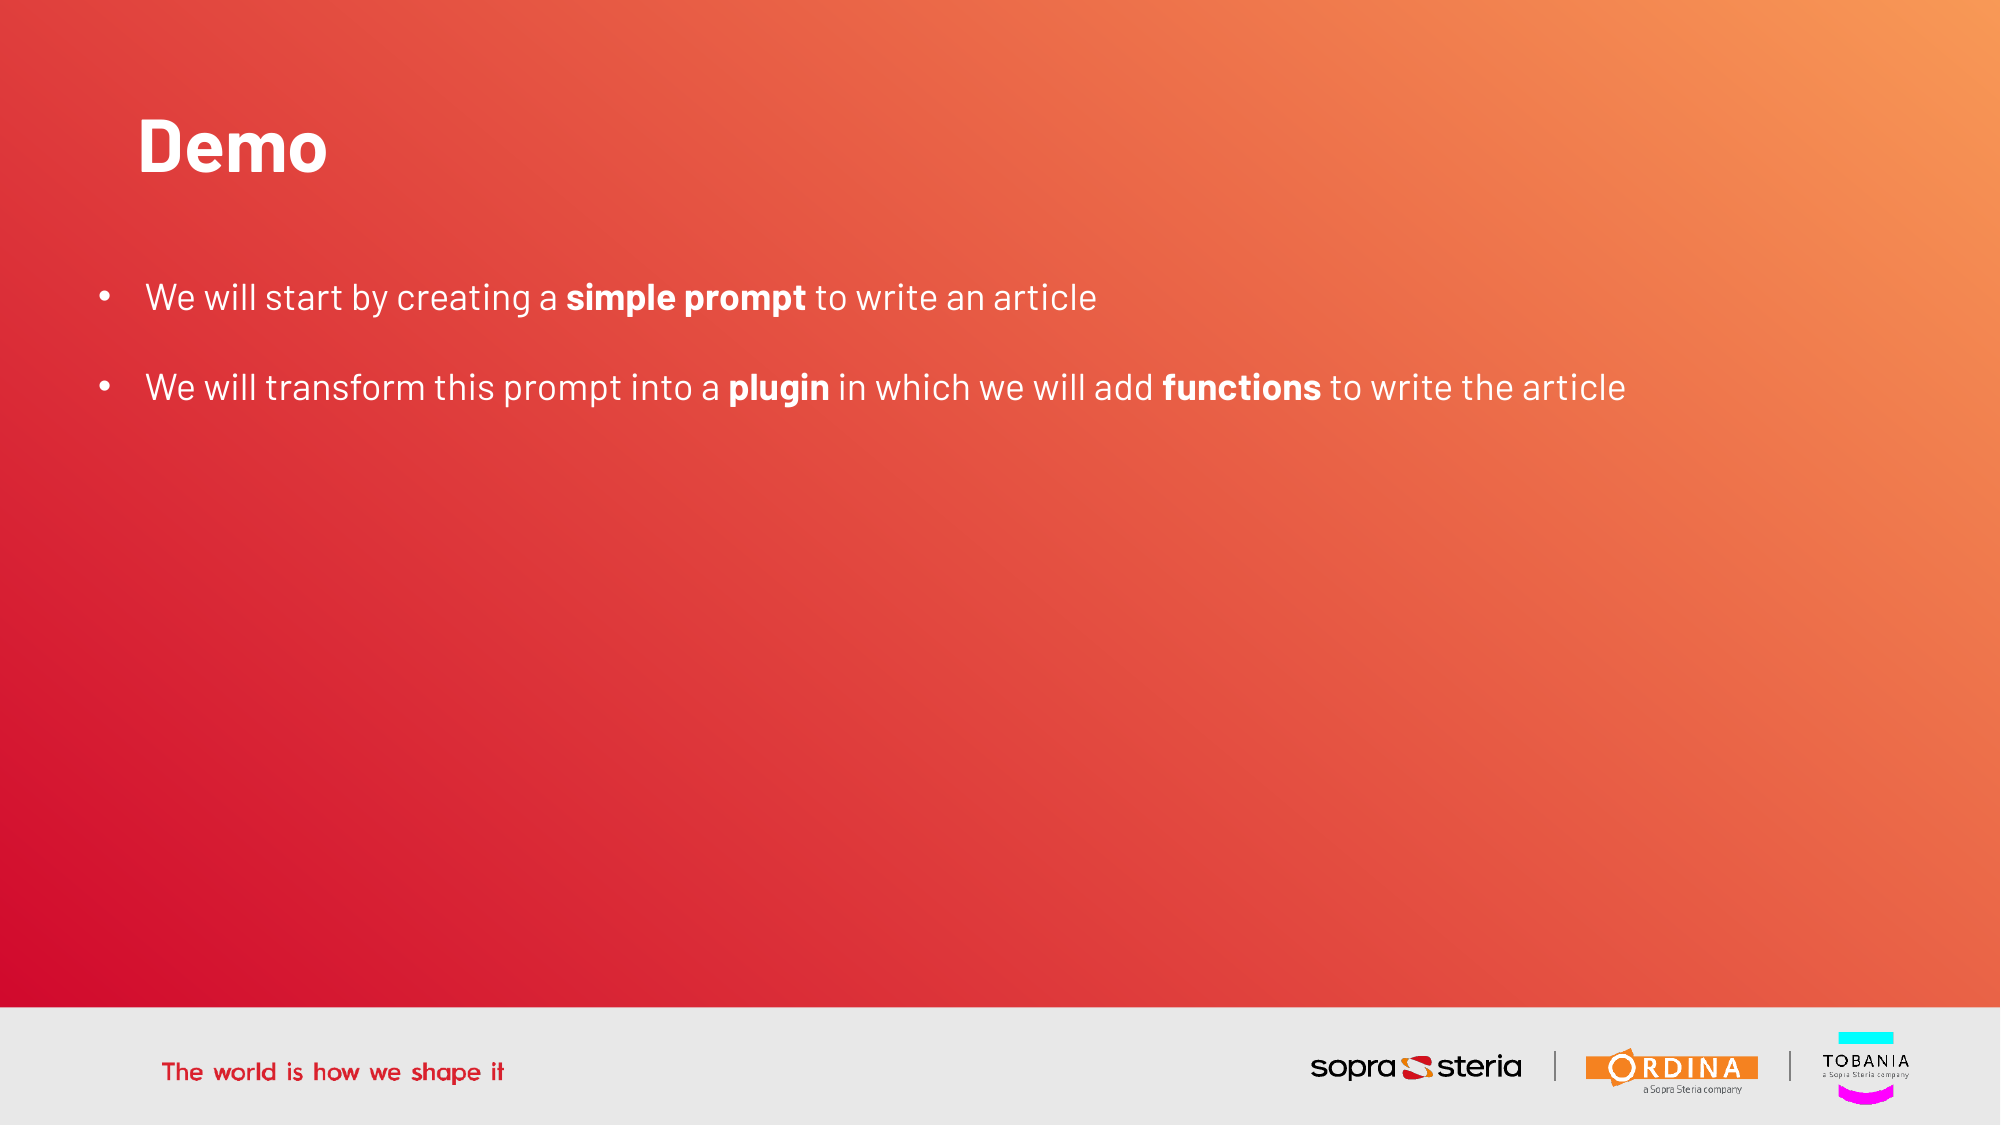

Demo
We will start by creating a simple prompt to write an article
We will transform this prompt into a plugin in which we will add functions to write the article